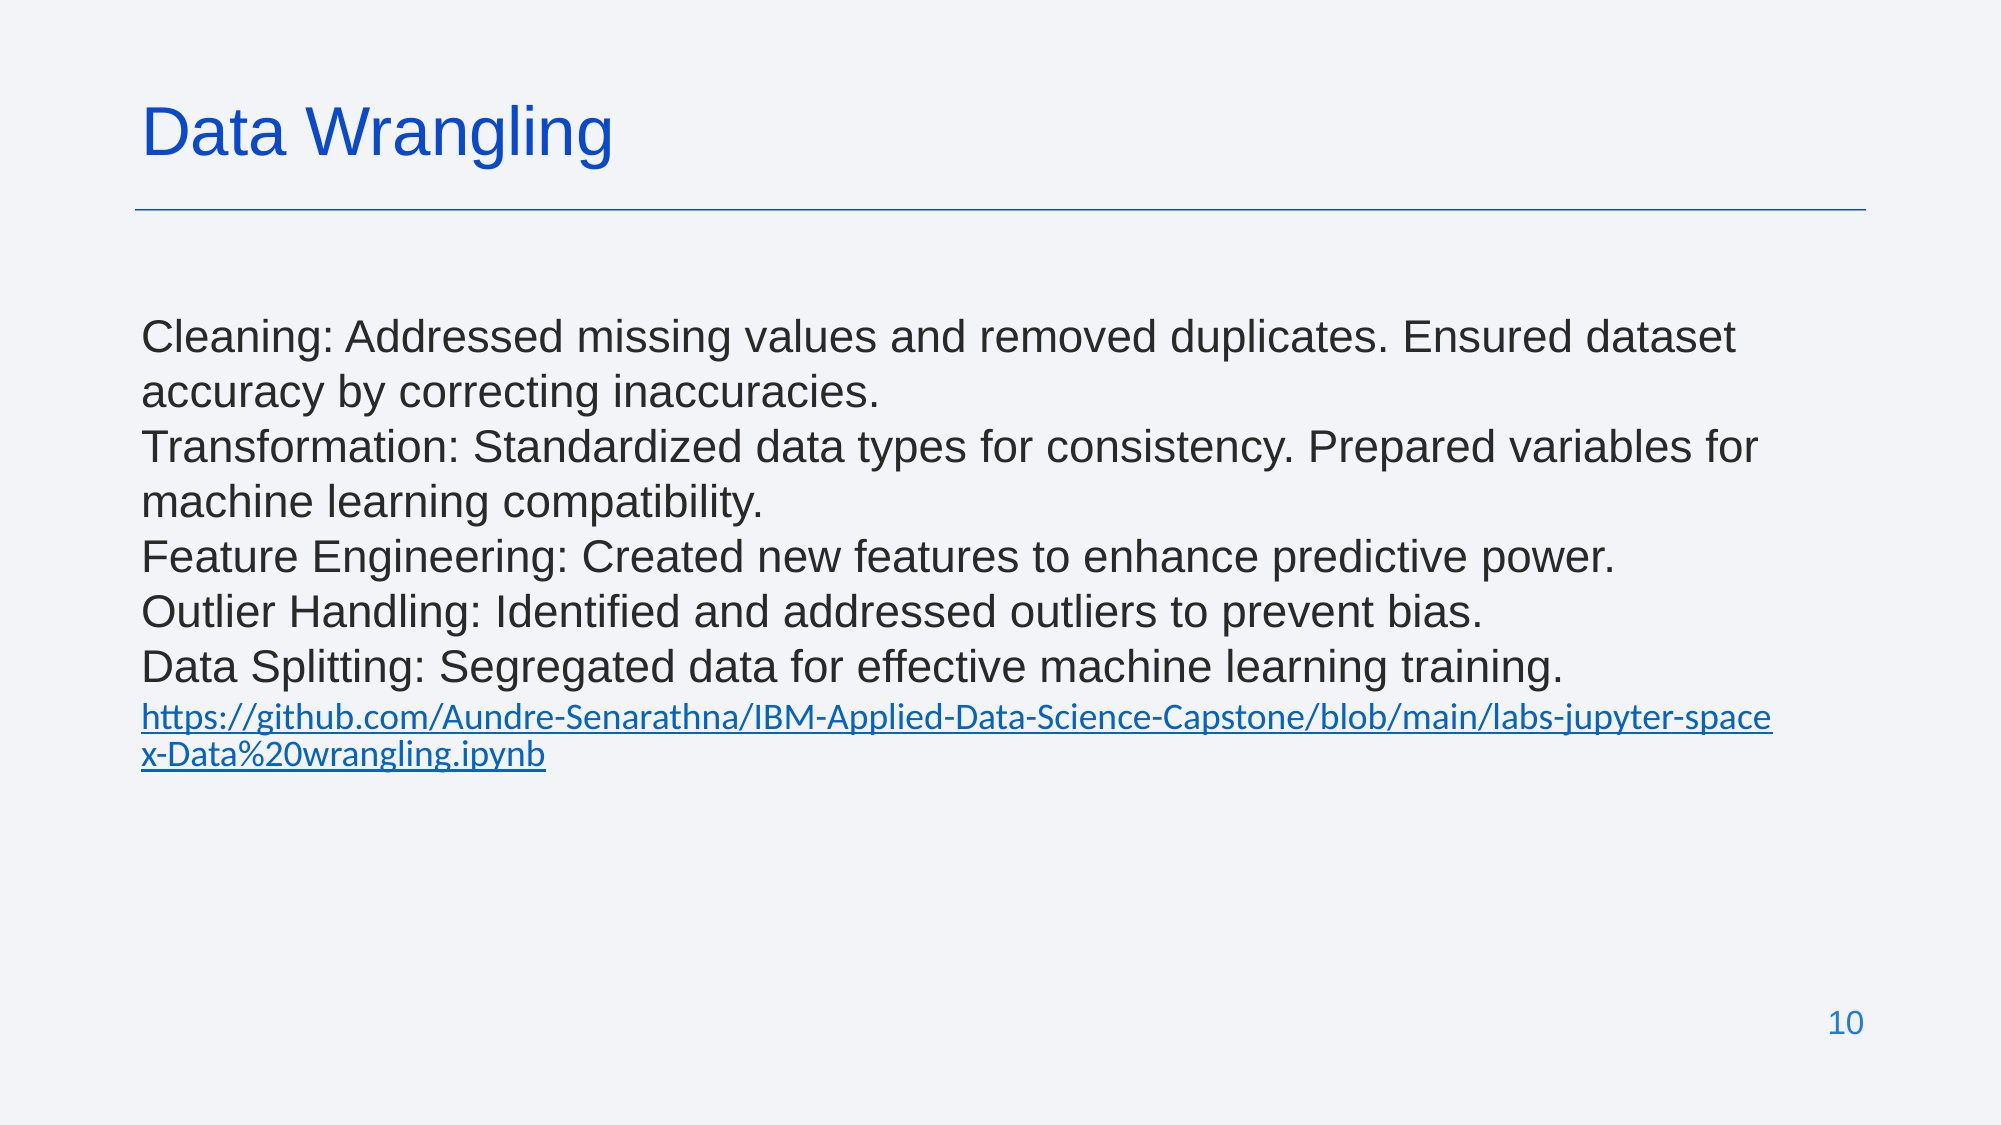

Data Wrangling
Cleaning: Addressed missing values and removed duplicates. Ensured dataset accuracy by correcting inaccuracies.
Transformation: Standardized data types for consistency. Prepared variables for machine learning compatibility.
Feature Engineering: Created new features to enhance predictive power.
Outlier Handling: Identified and addressed outliers to prevent bias.
Data Splitting: Segregated data for effective machine learning training.
https://github.com/Aundre-Senarathna/IBM-Applied-Data-Science-Capstone/blob/main/labs-jupyter-spacex-Data%20wrangling.ipynb

10